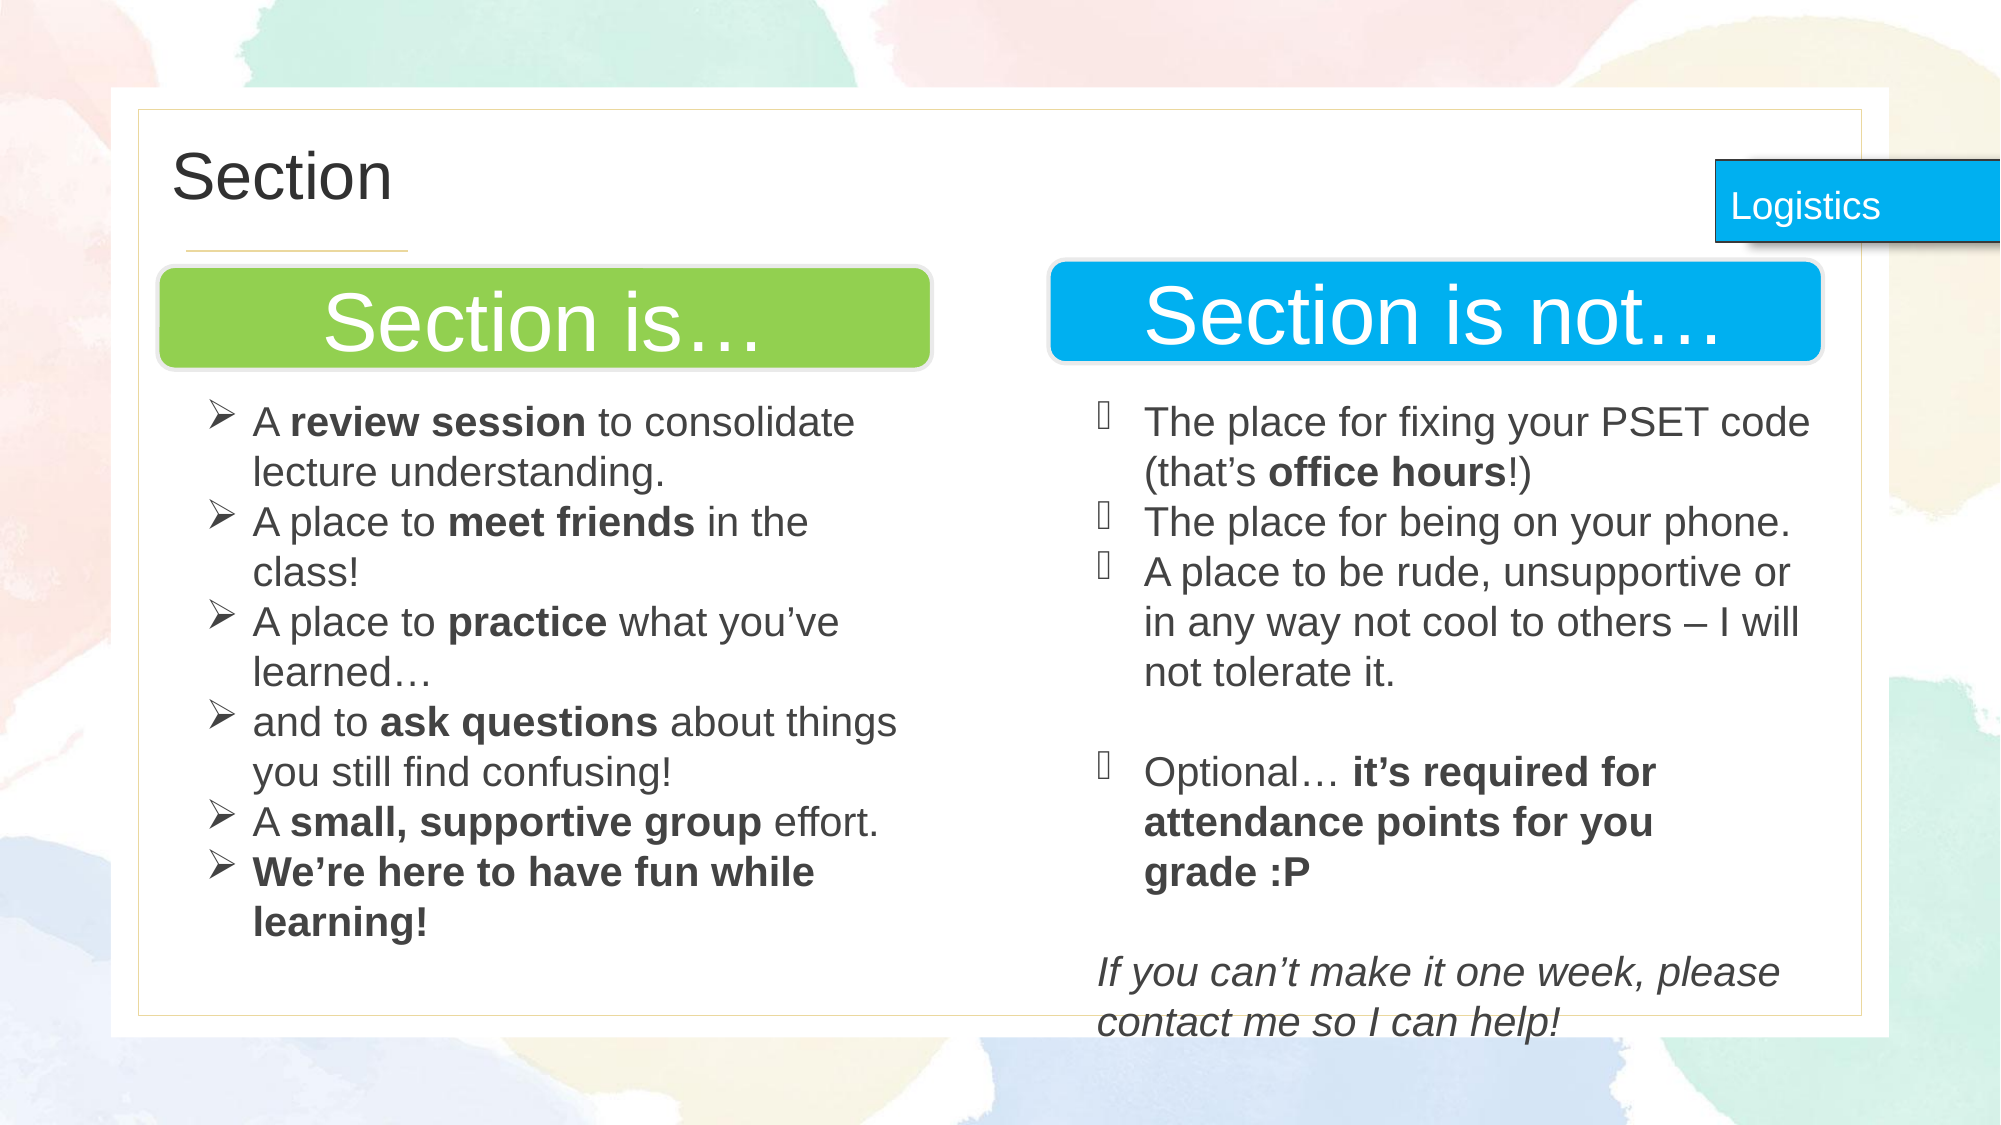

# Section
Logistics
Section is not…
Section is…
The place for fixing your PSET code (that’s office hours!)
The place for being on your phone.
A place to be rude, unsupportive or in any way not cool to others – I will not tolerate it.

Optional… it’s required for attendance points for you grade :P

If you can’t make it one week, please contact me so I can help!
A review session to consolidate lecture understanding.
A place to meet friends in the class!
A place to practice what you’ve learned…
and to ask questions about things you still find confusing!
A small, supportive group effort.
We’re here to have fun while learning!